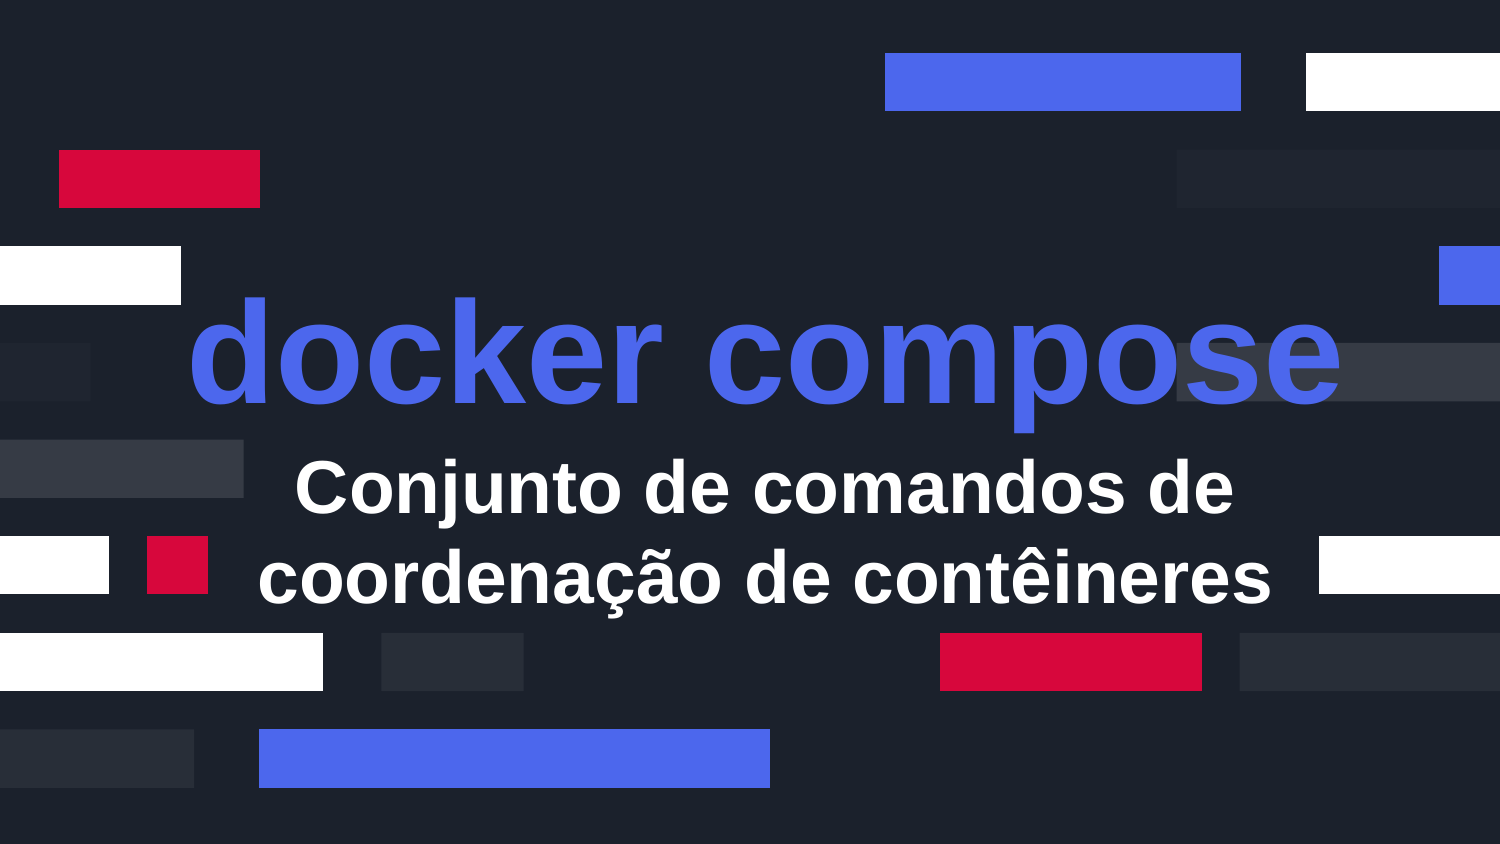

docker compose
# Conjunto de comandos de coordenação de contêineres